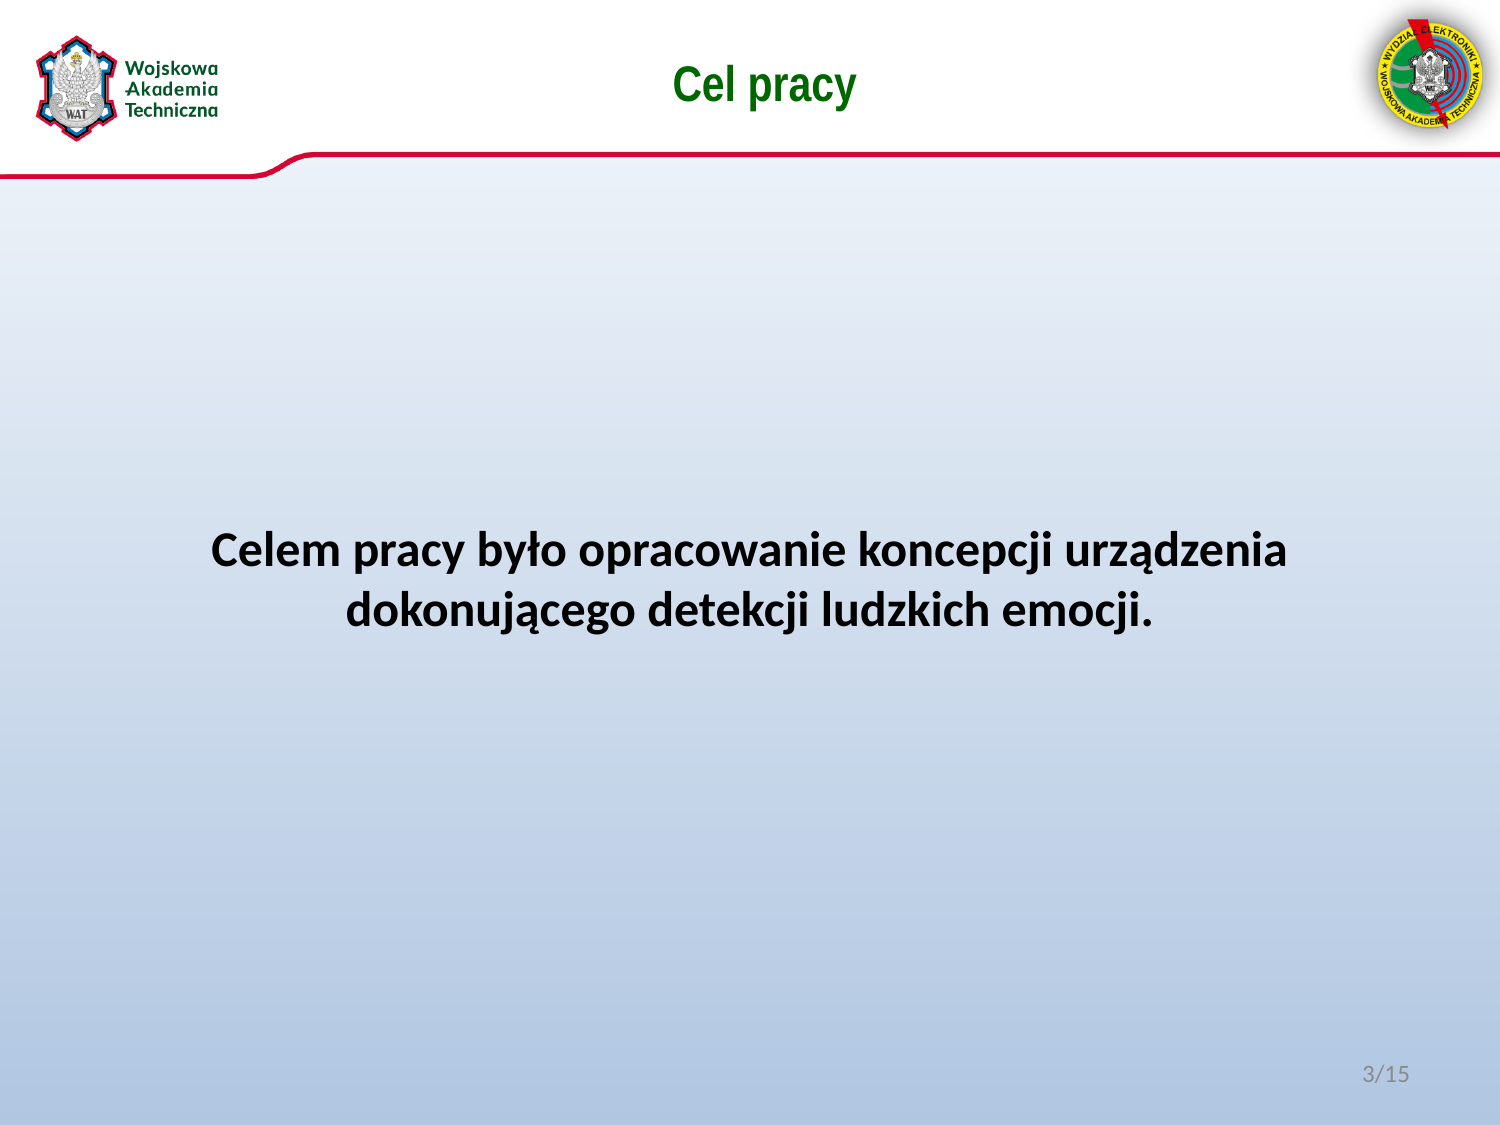

Cel pracy
Celem pracy było opracowanie koncepcji urządzenia dokonującego detekcji ludzkich emocji.
3/15